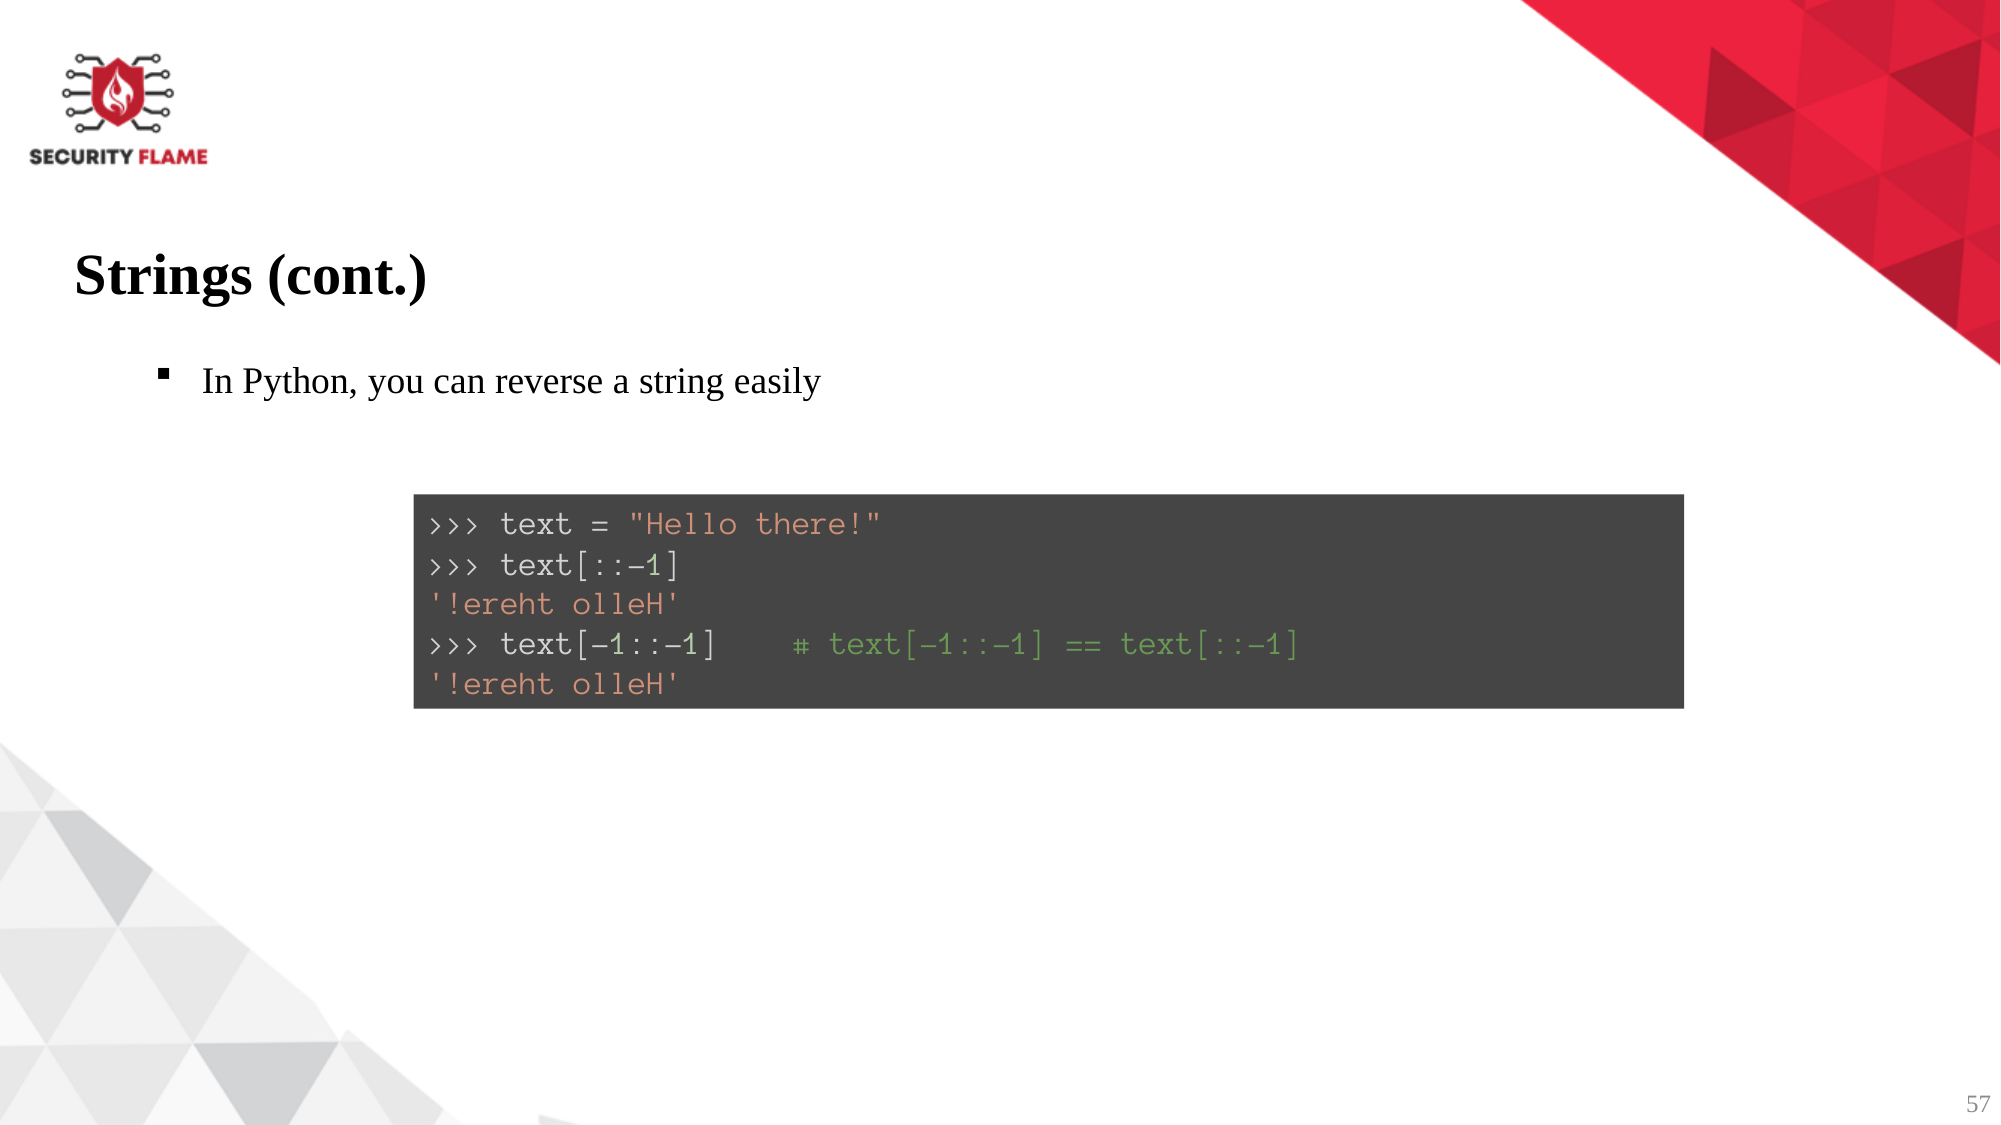

Strings (cont.)
In Python, you can reverse a string easily
>>> text = "Hello there!"
>>> text[::-1]
'!ereht olleH'
>>> text[-1::-1]    # text[-1::-1] == text[::-1]
'!ereht olleH'
57